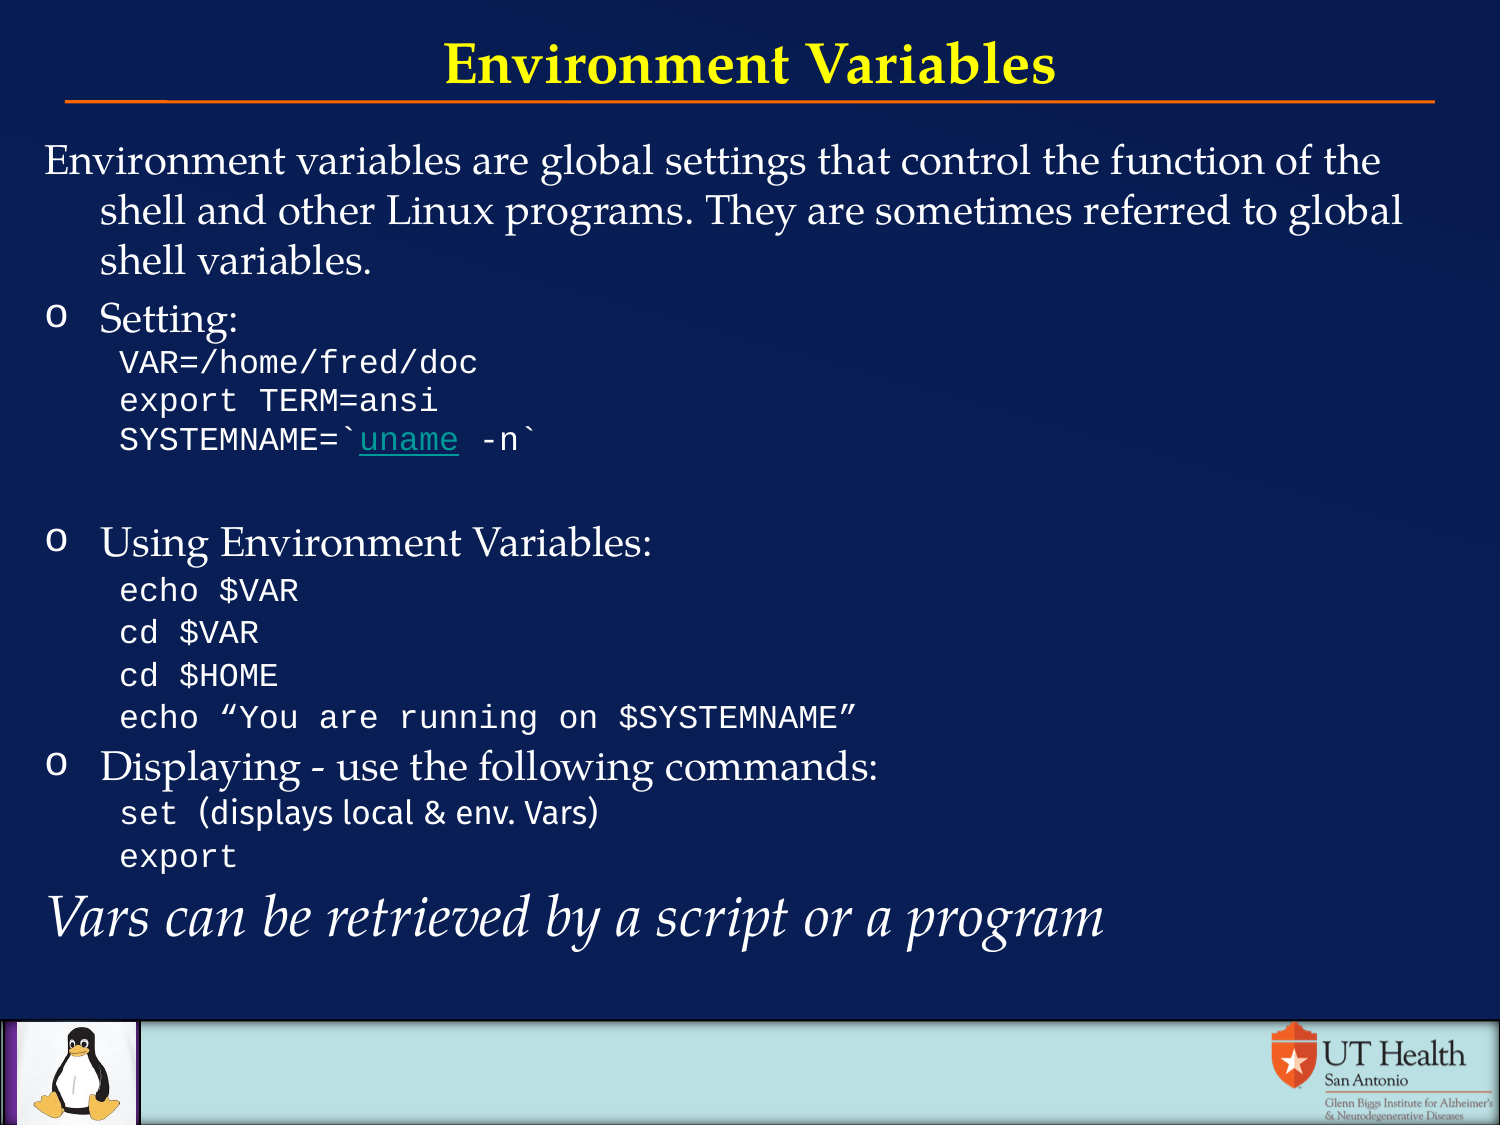

Environment Variables

Environment variables are global settings that control the function of the shell and other Linux programs. They are sometimes referred to global shell variables.
Setting:
VAR=/home/fred/doc
export TERM=ansi
SYSTEMNAME=`uname -n`
Using Environment Variables:
echo $VAR
cd $VAR
cd $HOME
echo “You are running on $SYSTEMNAME”
Displaying - use the following commands:
set (displays local & env. Vars)
export
Vars can be retrieved by a script or a program